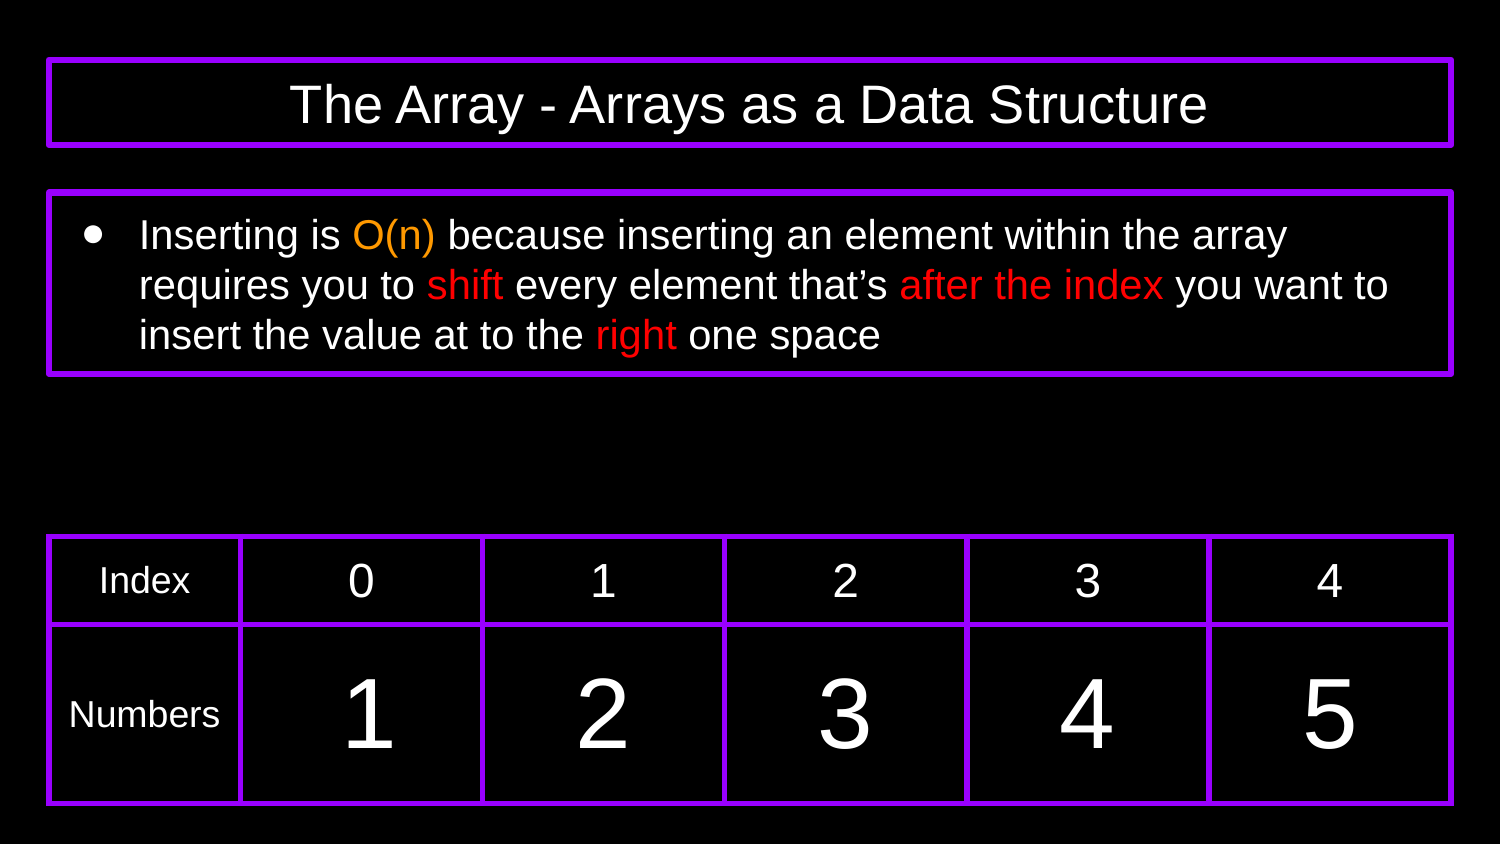

The Array - Arrays as a Data Structure
# Inserting is O(n) because inserting an element within the array requires you to shift every element that’s after the index you want to insert the value at to the right one space
| Index | 0 | 1 | 2 | 3 | 4 |
| --- | --- | --- | --- | --- | --- |
| Numbers | 11 | 2 | 3 | 4 | 5 |